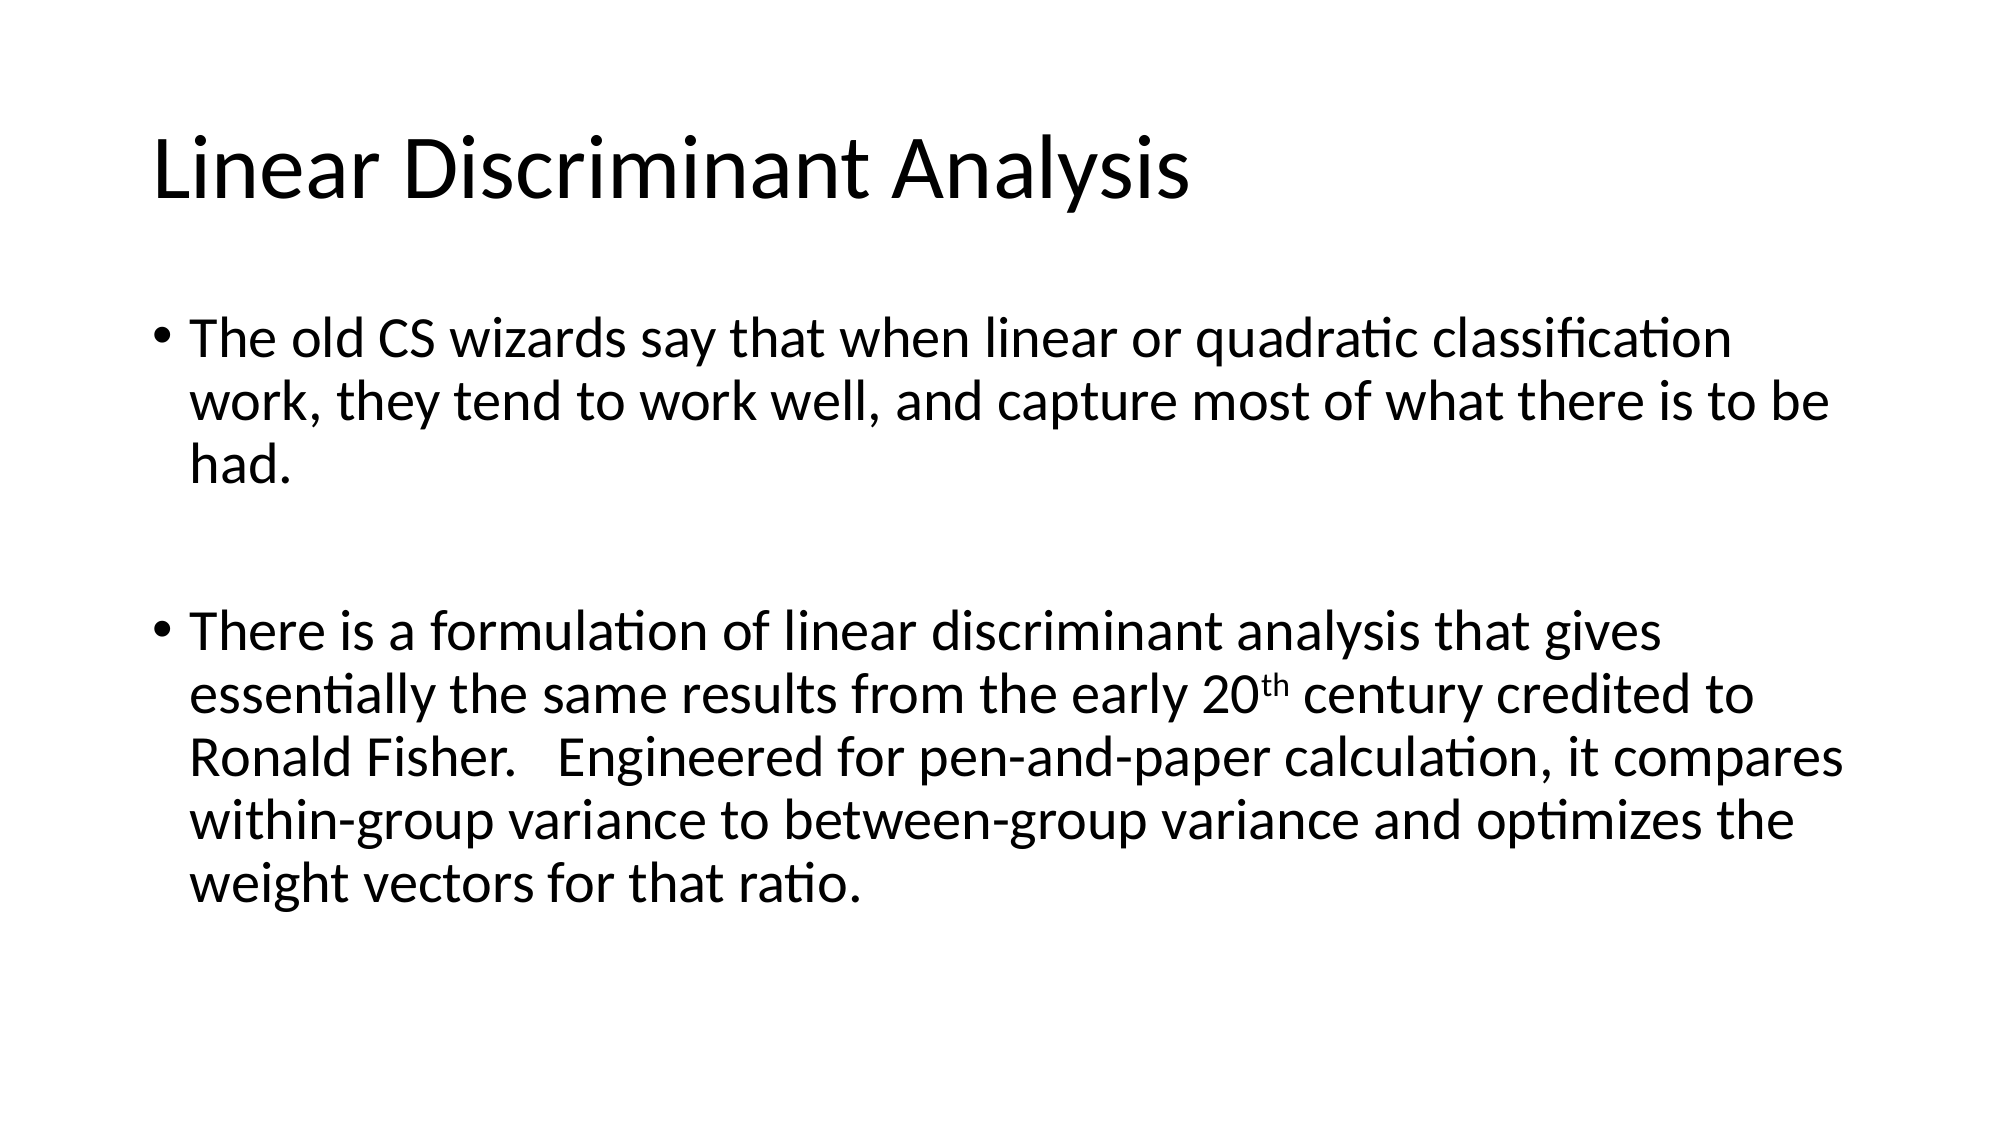

# Linear Discriminant Analysis
The old CS wizards say that when linear or quadratic classification work, they tend to work well, and capture most of what there is to be had.

There is a formulation of linear discriminant analysis that gives essentially the same results from the early 20th century credited to Ronald Fisher.   Engineered for pen-and-paper calculation, it compares within-group variance to between-group variance and optimizes the weight vectors for that ratio.